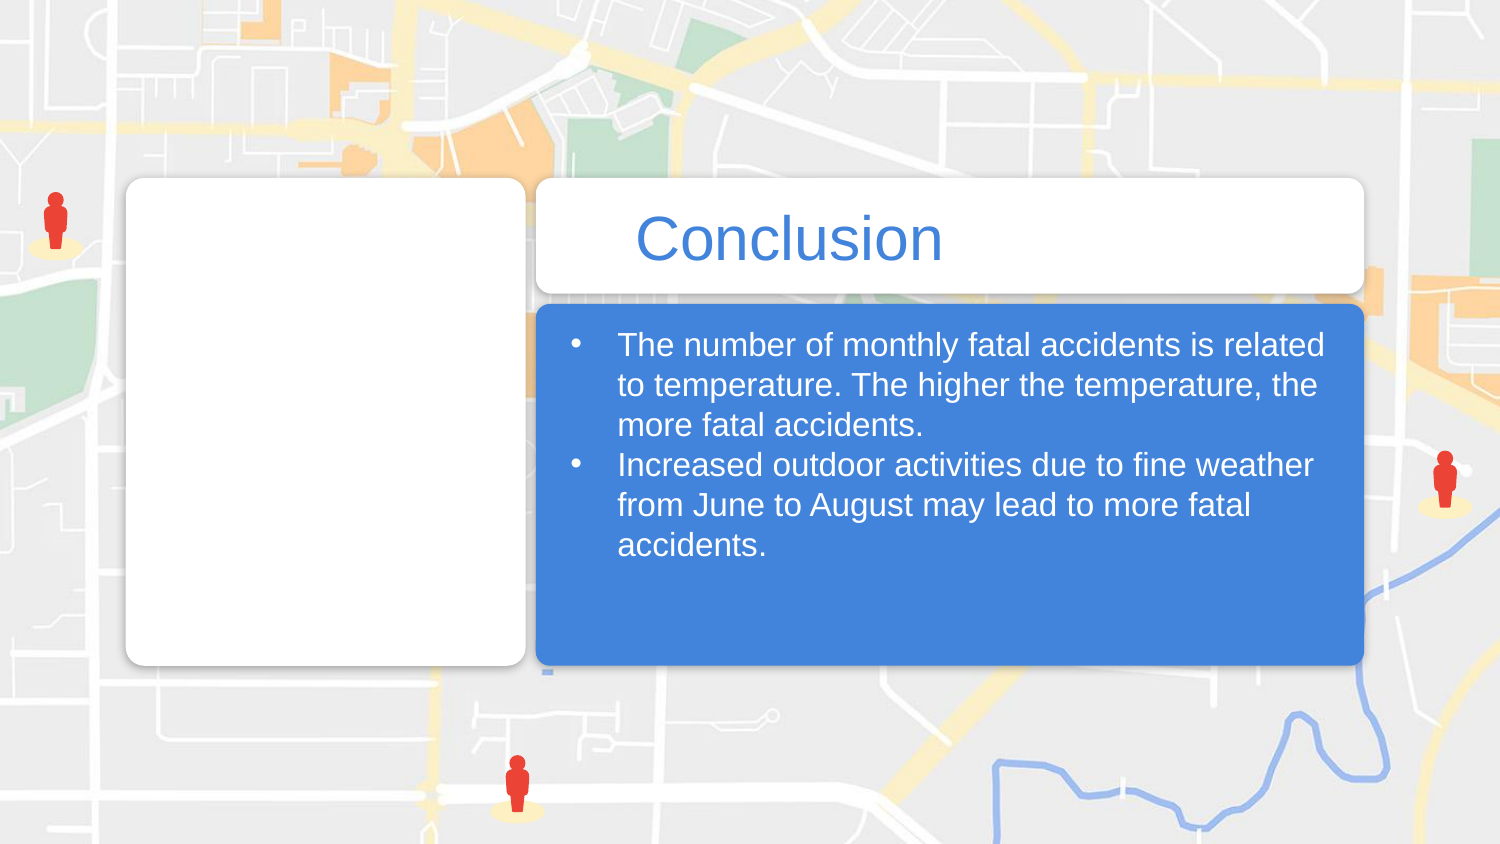

# Conclusion
The number of monthly fatal accidents is related to temperature. The higher the temperature, the more fatal accidents.
Increased outdoor activities due to fine weather from June to August may lead to more fatal accidents.